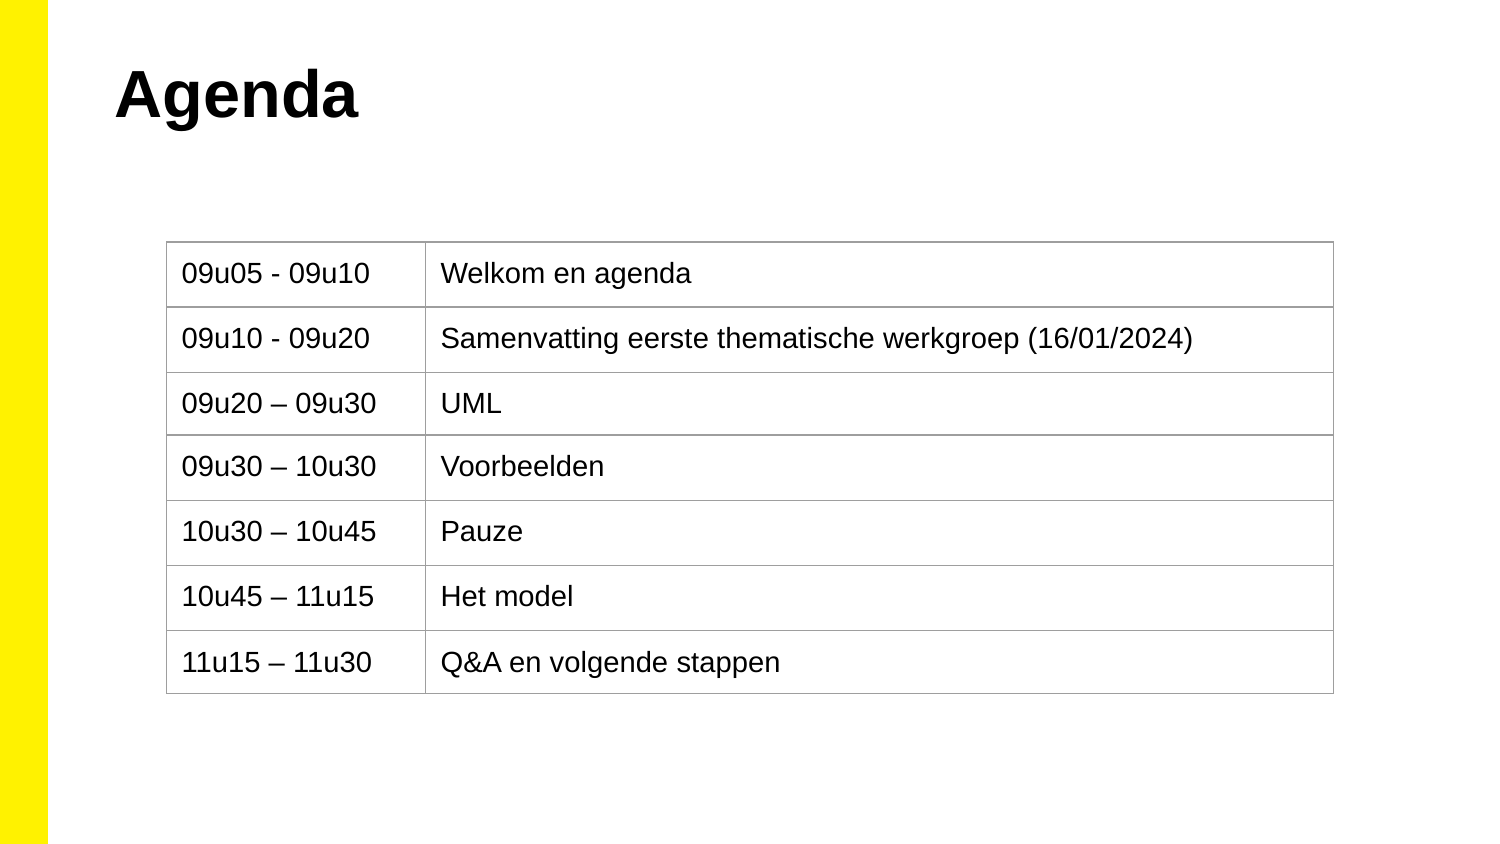

Agenda
| 09u05 - 09u10 | Welkom en agenda |
| --- | --- |
| 09u10 - 09u20 | Samenvatting eerste thematische werkgroep (16/01/2024) |
| 09u20 – 09u30 | UML |
| 09u30 – 10u30 | Voorbeelden |
| 10u30 – 10u45 | Pauze |
| 10u45 – 11u15 | Het model |
| 11u15 – 11u30 | Q&A en volgende stappen |